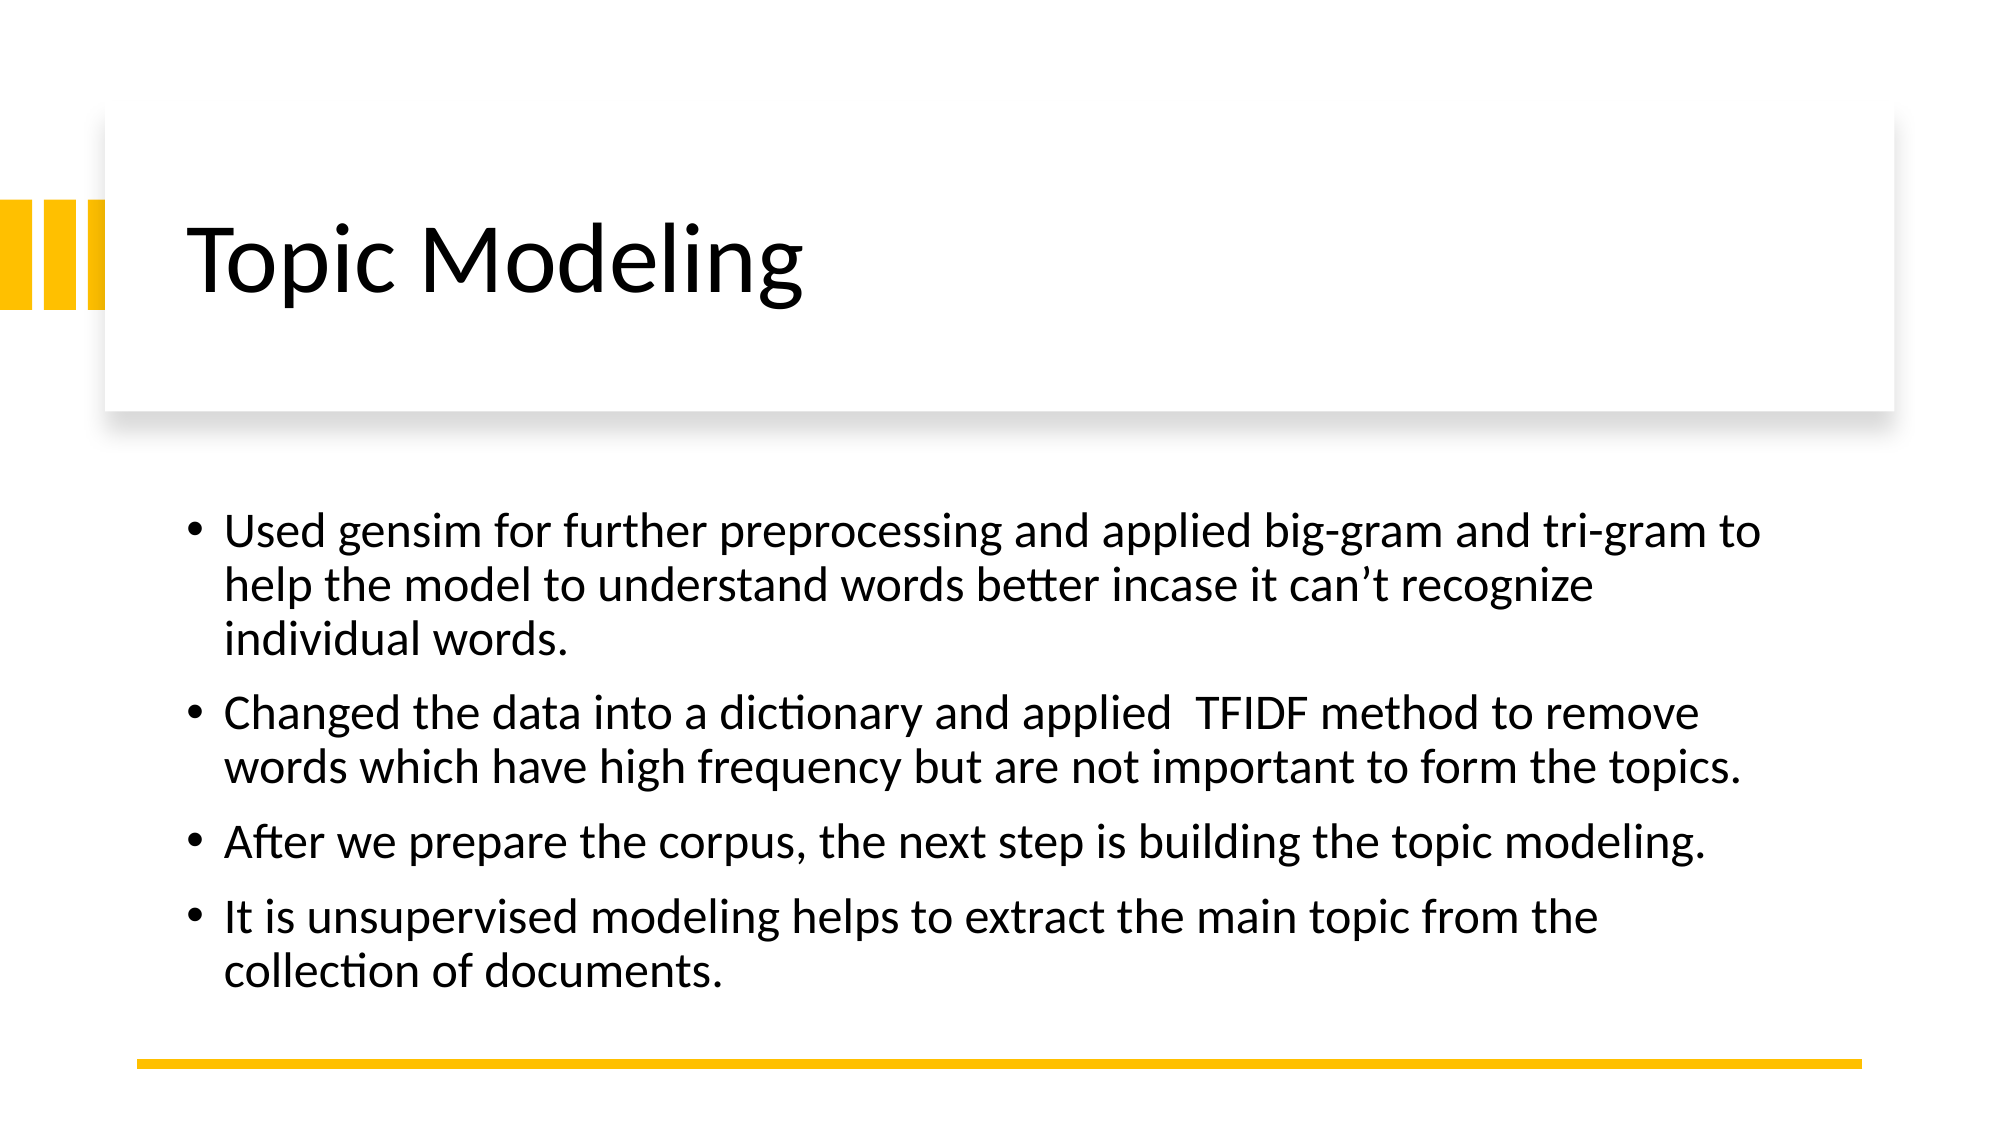

# Topic Modeling

Used gensim for further preprocessing and applied big-gram and tri-gram to help the model to understand words better incase it can’t recognize individual words.
Changed the data into a dictionary and applied  TFIDF method to remove words which have high frequency but are not important to form the topics.
After we prepare the corpus, the next step is building the topic modeling.
It is unsupervised modeling helps to extract the main topic from the collection of documents.